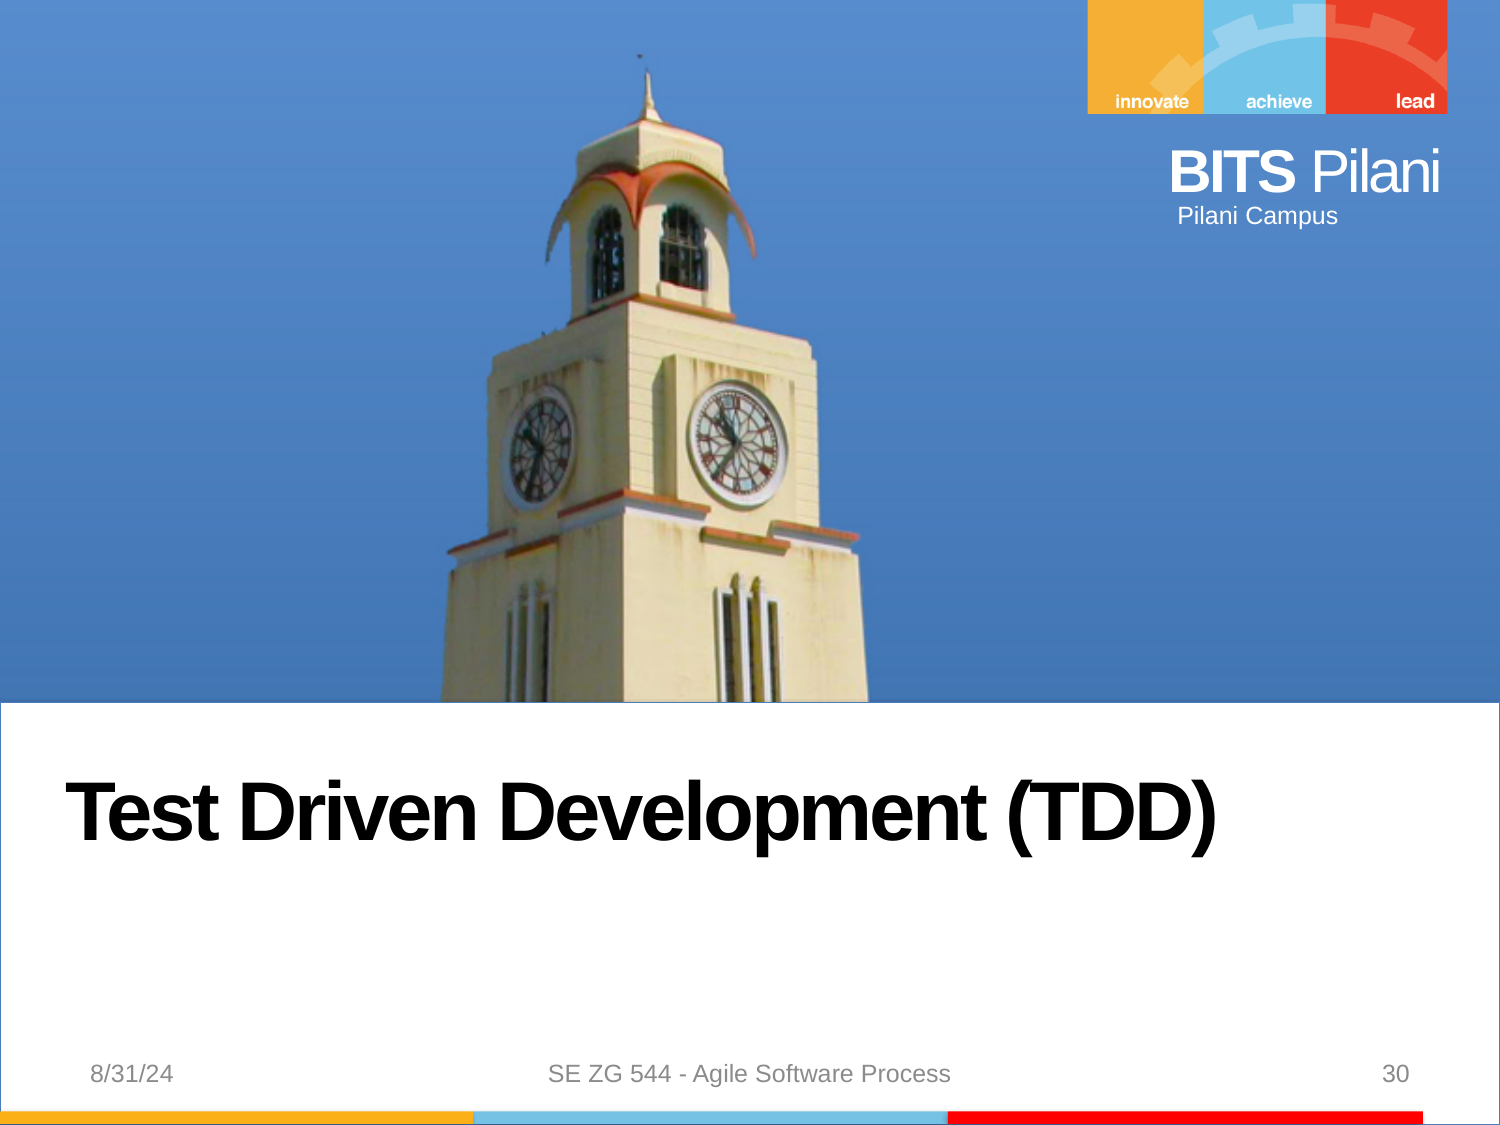

Test Driven Development (TDD)
8/31/24
SE ZG 544 - Agile Software Process
30